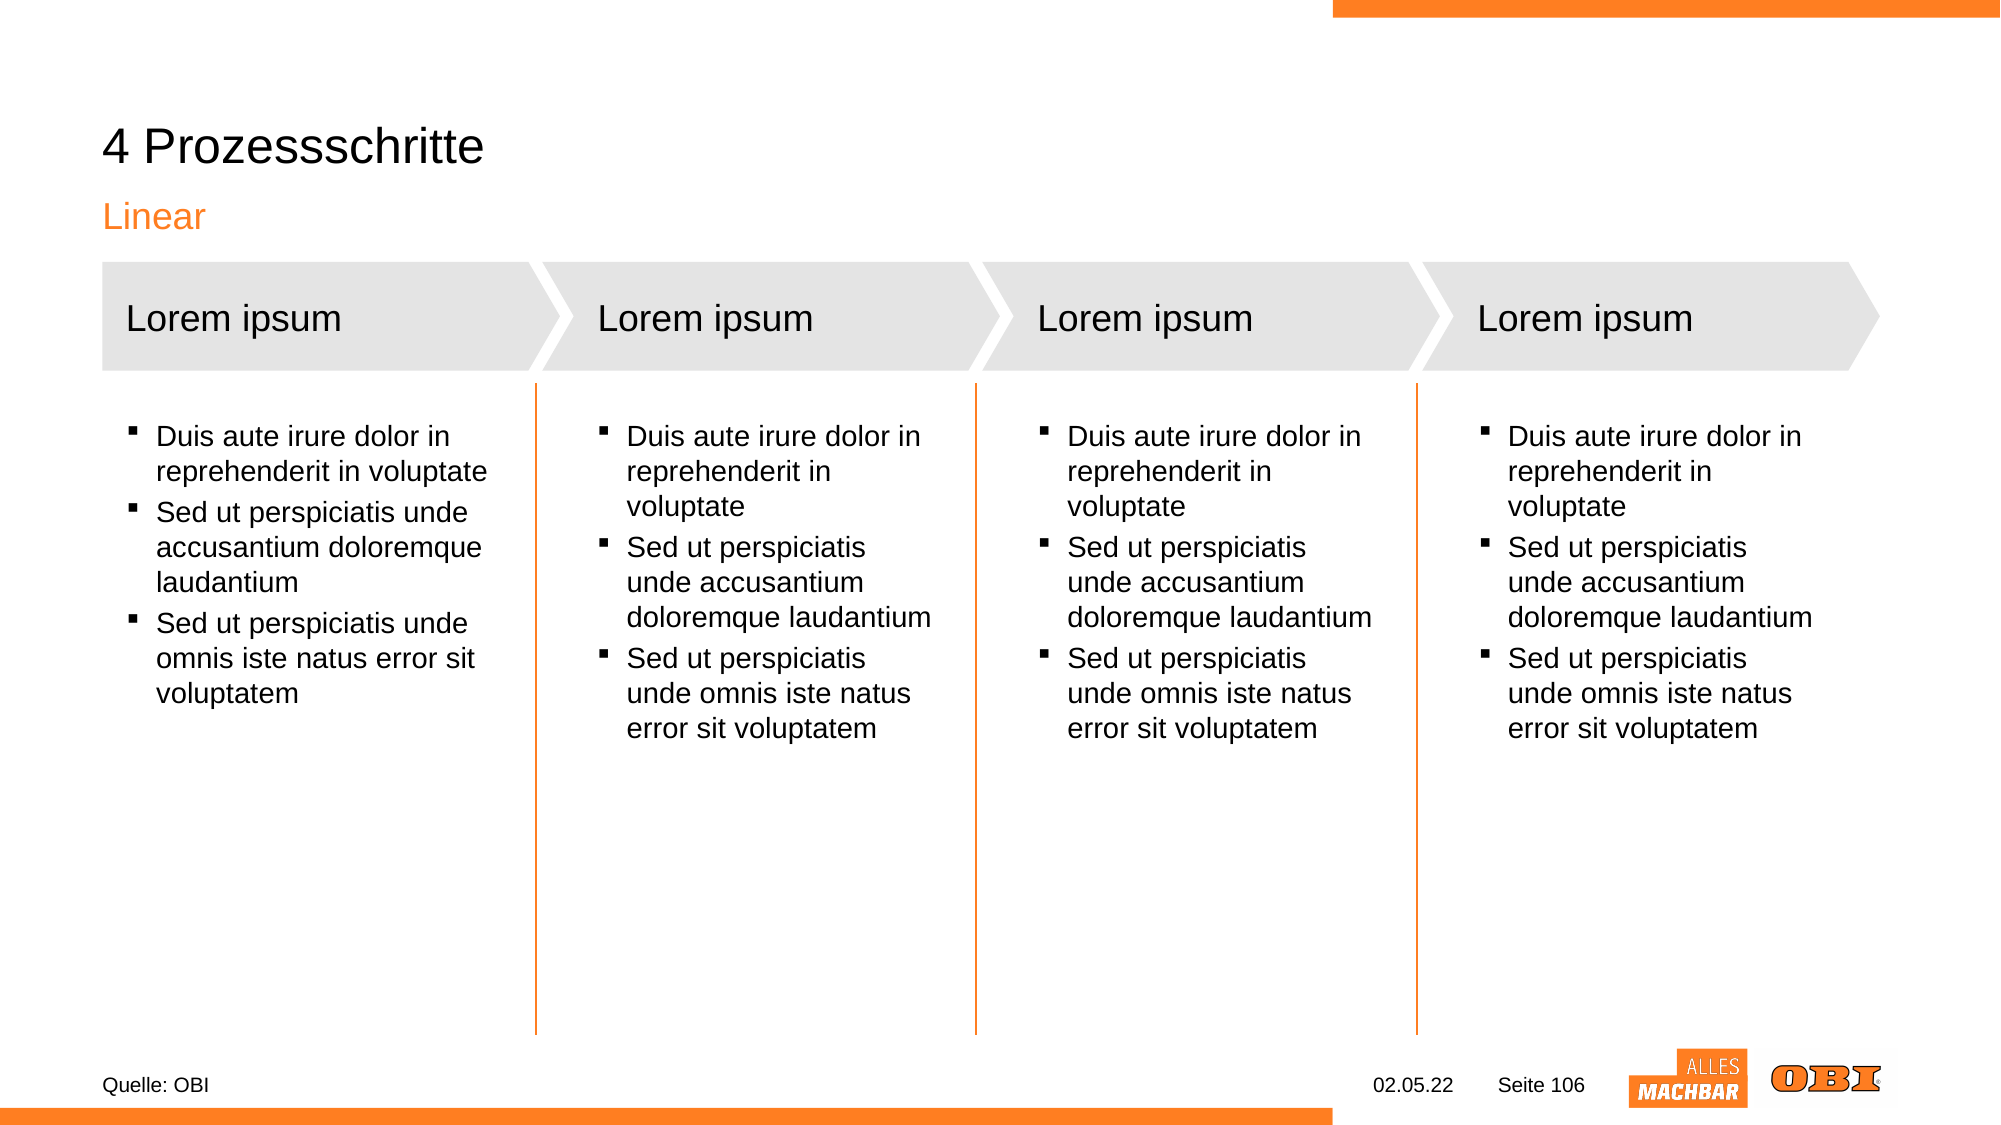

# 4 Prozessschritte
Linear
Lorem ipsum
Lorem ipsum
Lorem ipsum
Lorem ipsum
Duis aute irure dolor in reprehenderit in voluptate
Sed ut perspiciatis unde accusantium doloremque laudantium
Sed ut perspiciatis unde omnis iste natus error sit voluptatem
Duis aute irure dolor in reprehenderit in voluptate
Sed ut perspiciatis unde accusantium doloremque laudantium
Sed ut perspiciatis unde omnis iste natus error sit voluptatem
Duis aute irure dolor in reprehenderit in voluptate
Sed ut perspiciatis unde accusantium doloremque laudantium
Sed ut perspiciatis unde omnis iste natus error sit voluptatem
Duis aute irure dolor in reprehenderit in voluptate
Sed ut perspiciatis unde accusantium doloremque laudantium
Sed ut perspiciatis unde omnis iste natus error sit voluptatem
Quelle: OBI
02.05.22
Seite 106